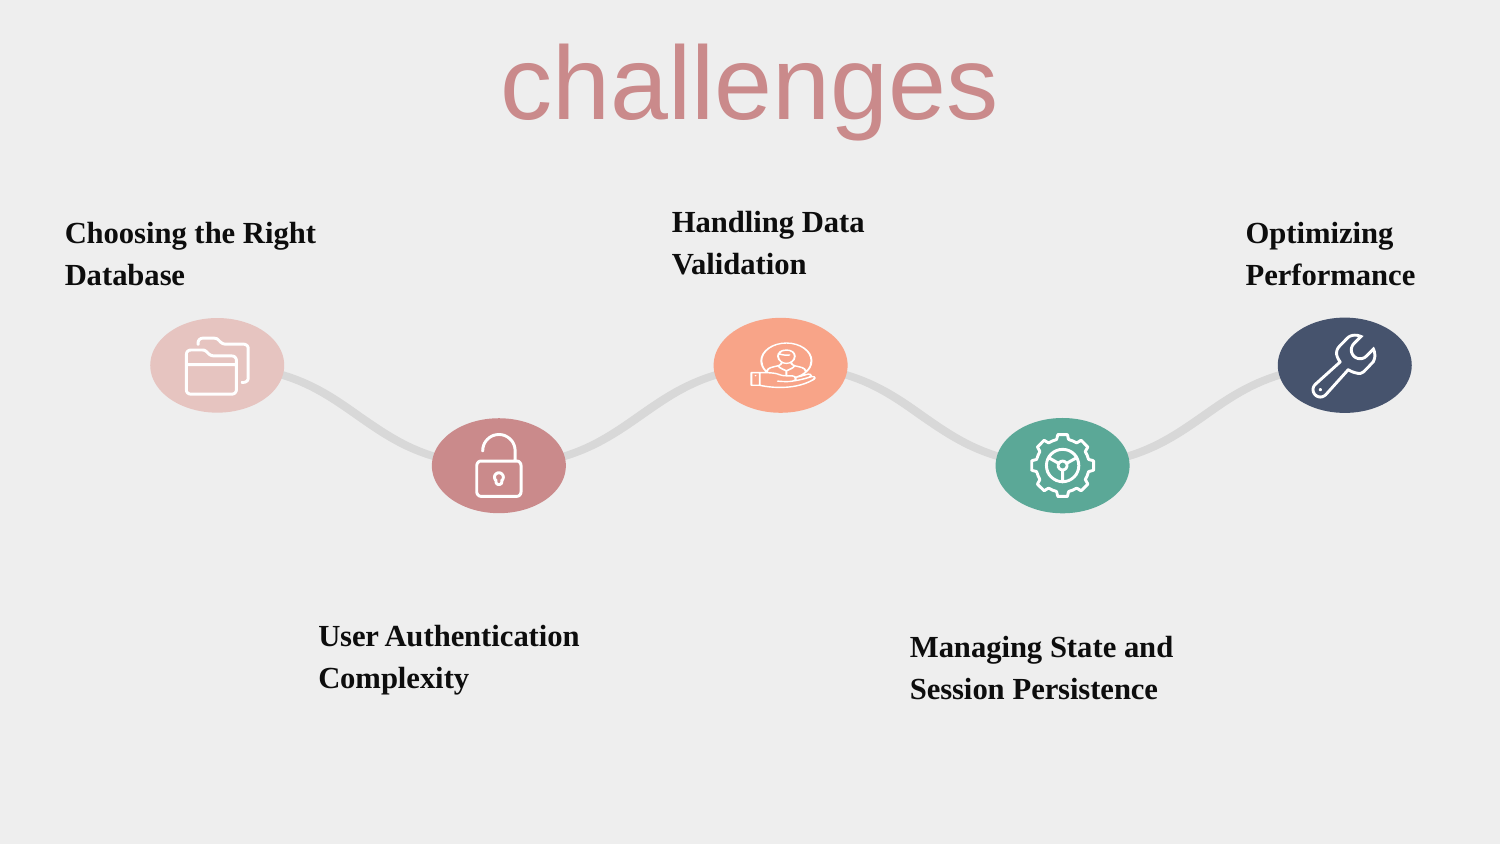

challenges
Handling Data Validation
# Choosing the Right Database
Optimizing Performance

User Authentication Complexity
Managing State and Session Persistence